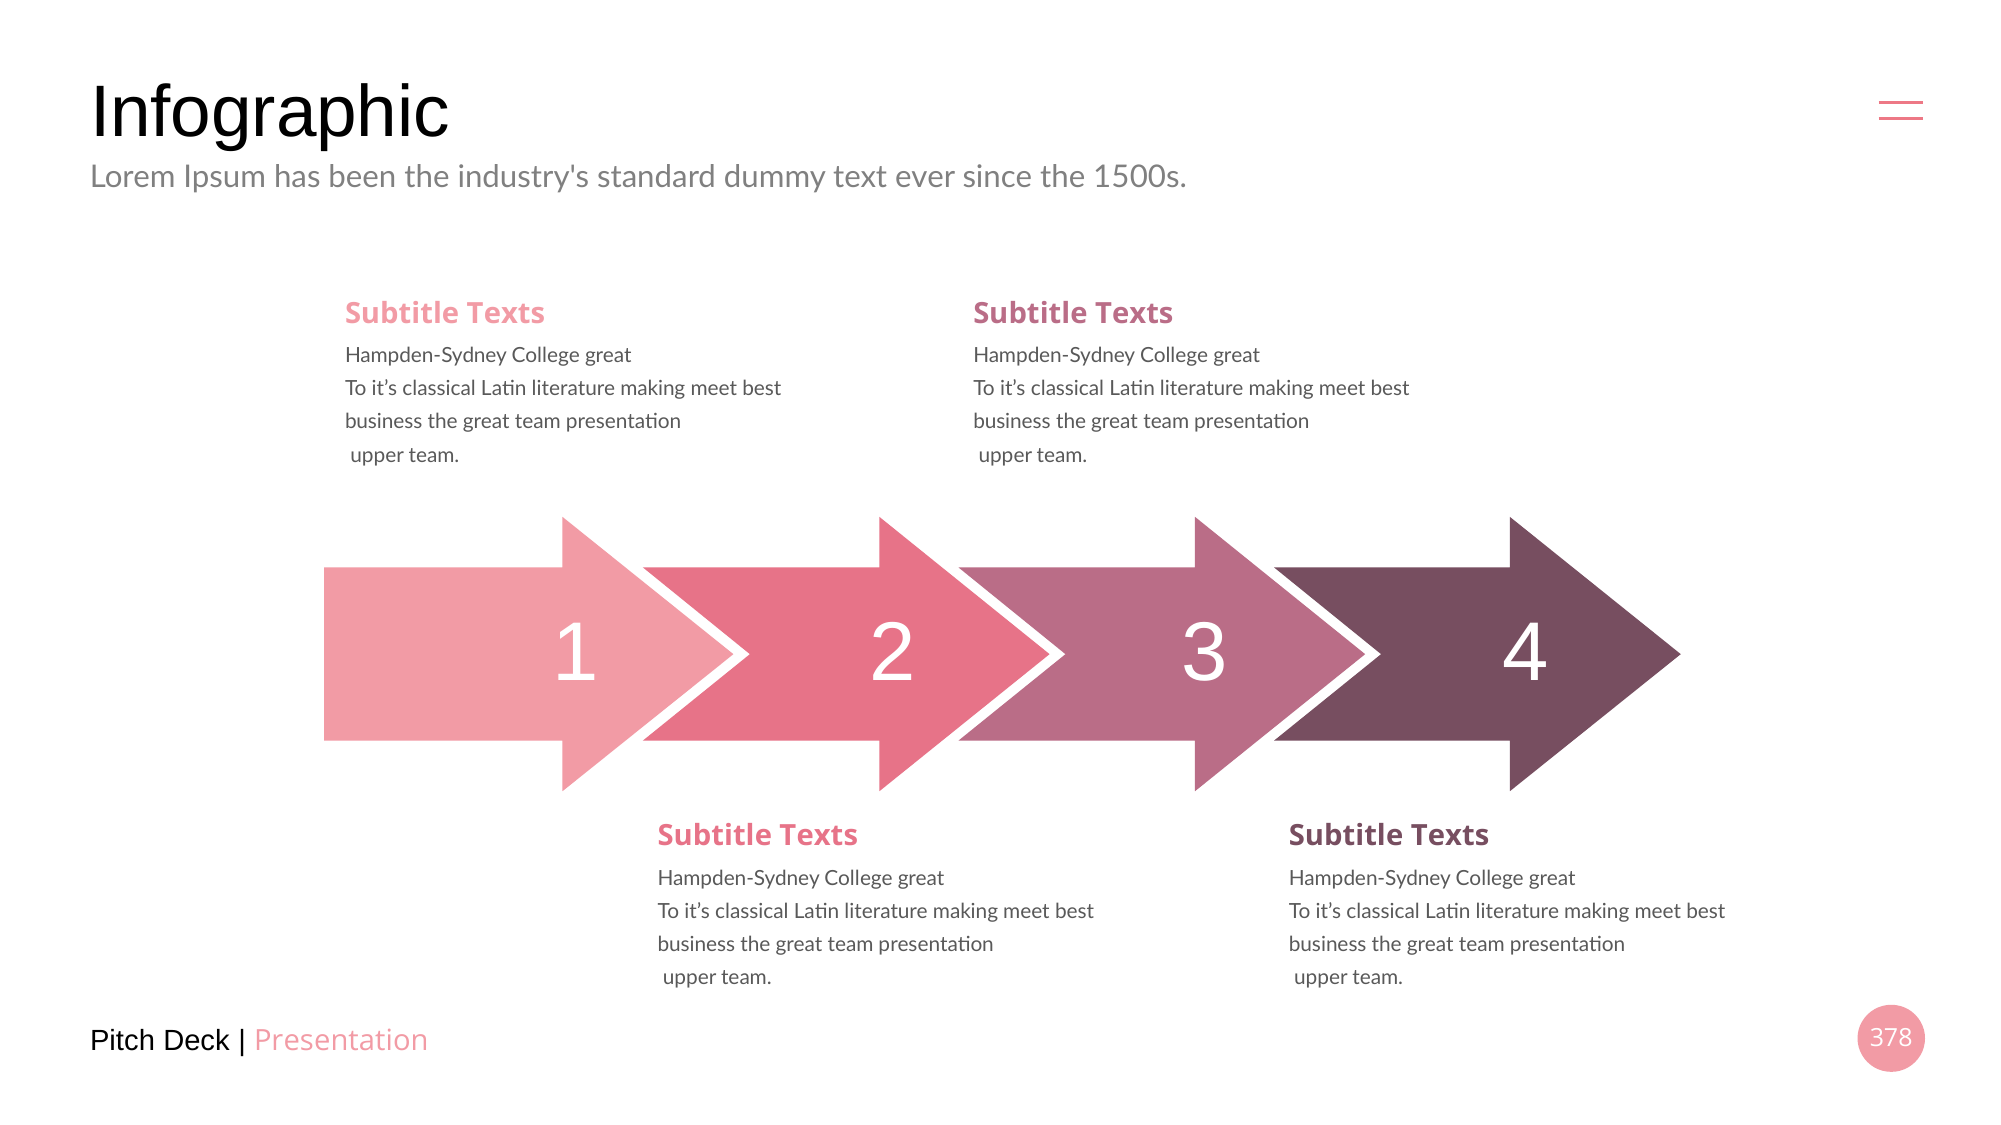

# Infographic
Lorem Ipsum has been the industry's standard dummy text ever since the 1500s.
Subtitle Texts
Subtitle Texts
Hampden-Sydney College great
To it’s classical Latin literature making meet best business the great team presentation
 upper team.
Hampden-Sydney College great
To it’s classical Latin literature making meet best business the great team presentation
 upper team.

1
2
3
4
Subtitle Texts
Subtitle Texts
Hampden-Sydney College great
To it’s classical Latin literature making meet best business the great team presentation
 upper team.
Hampden-Sydney College great
To it’s classical Latin literature making meet best business the great team presentation
 upper team.
Pitch Deck | Presentation
378